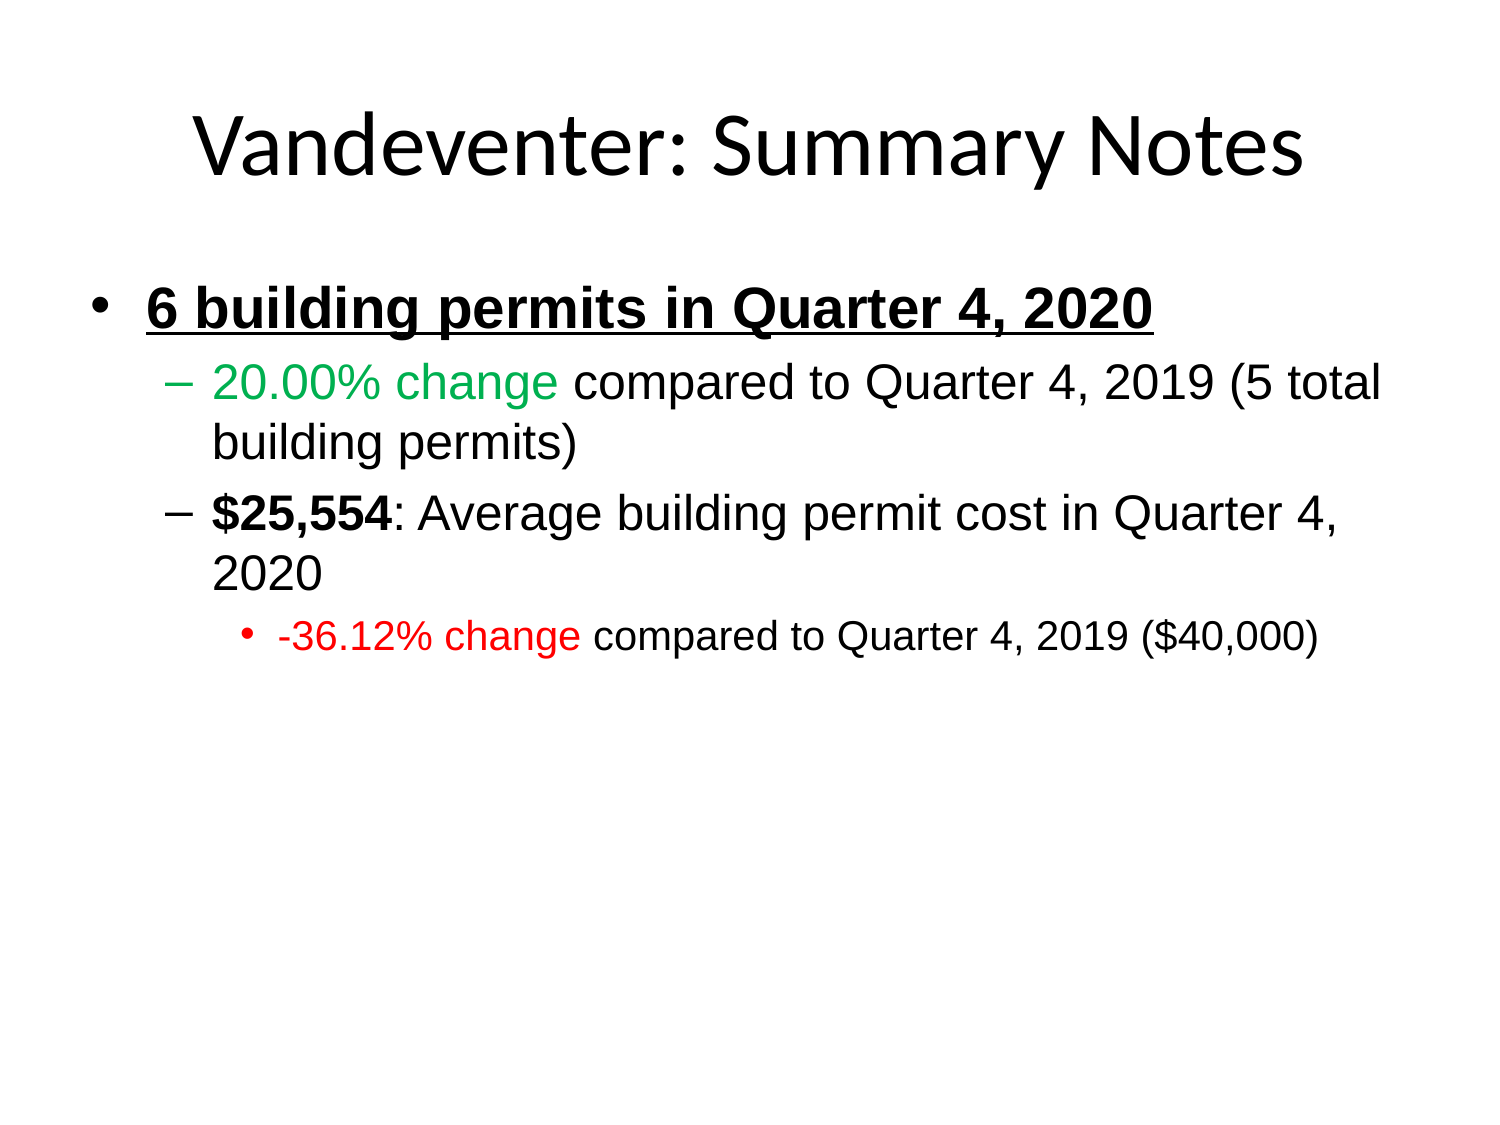

# Vandeventer: Summary Notes
6 building permits in Quarter 4, 2020
20.00% change compared to Quarter 4, 2019 (5 total building permits)
$25,554: Average building permit cost in Quarter 4, 2020
-36.12% change compared to Quarter 4, 2019 ($40,000)